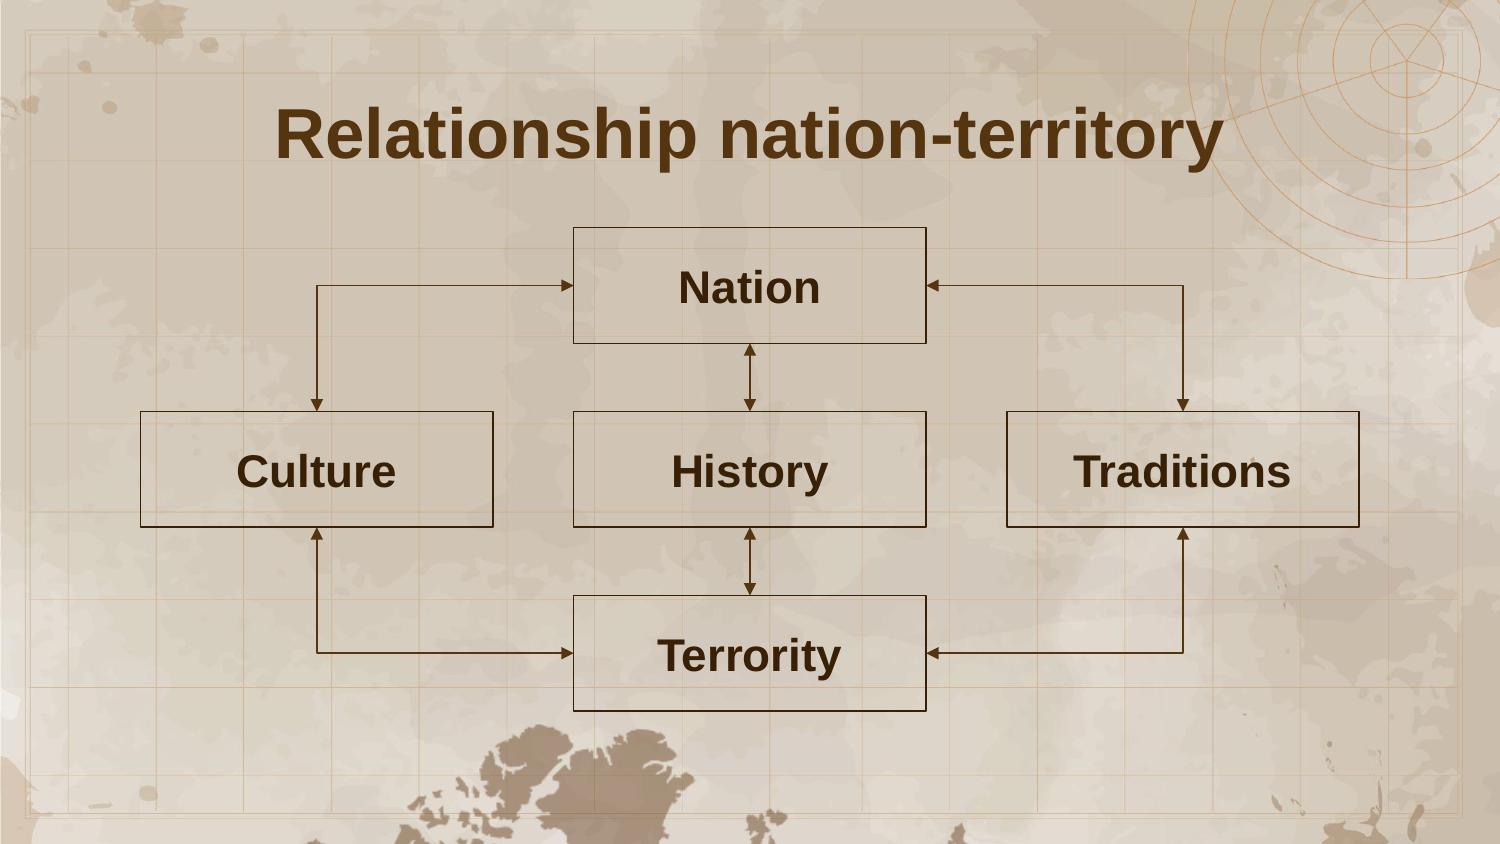

# Relationship nation-territory
Nation
Culture
History
Traditions
Terrority